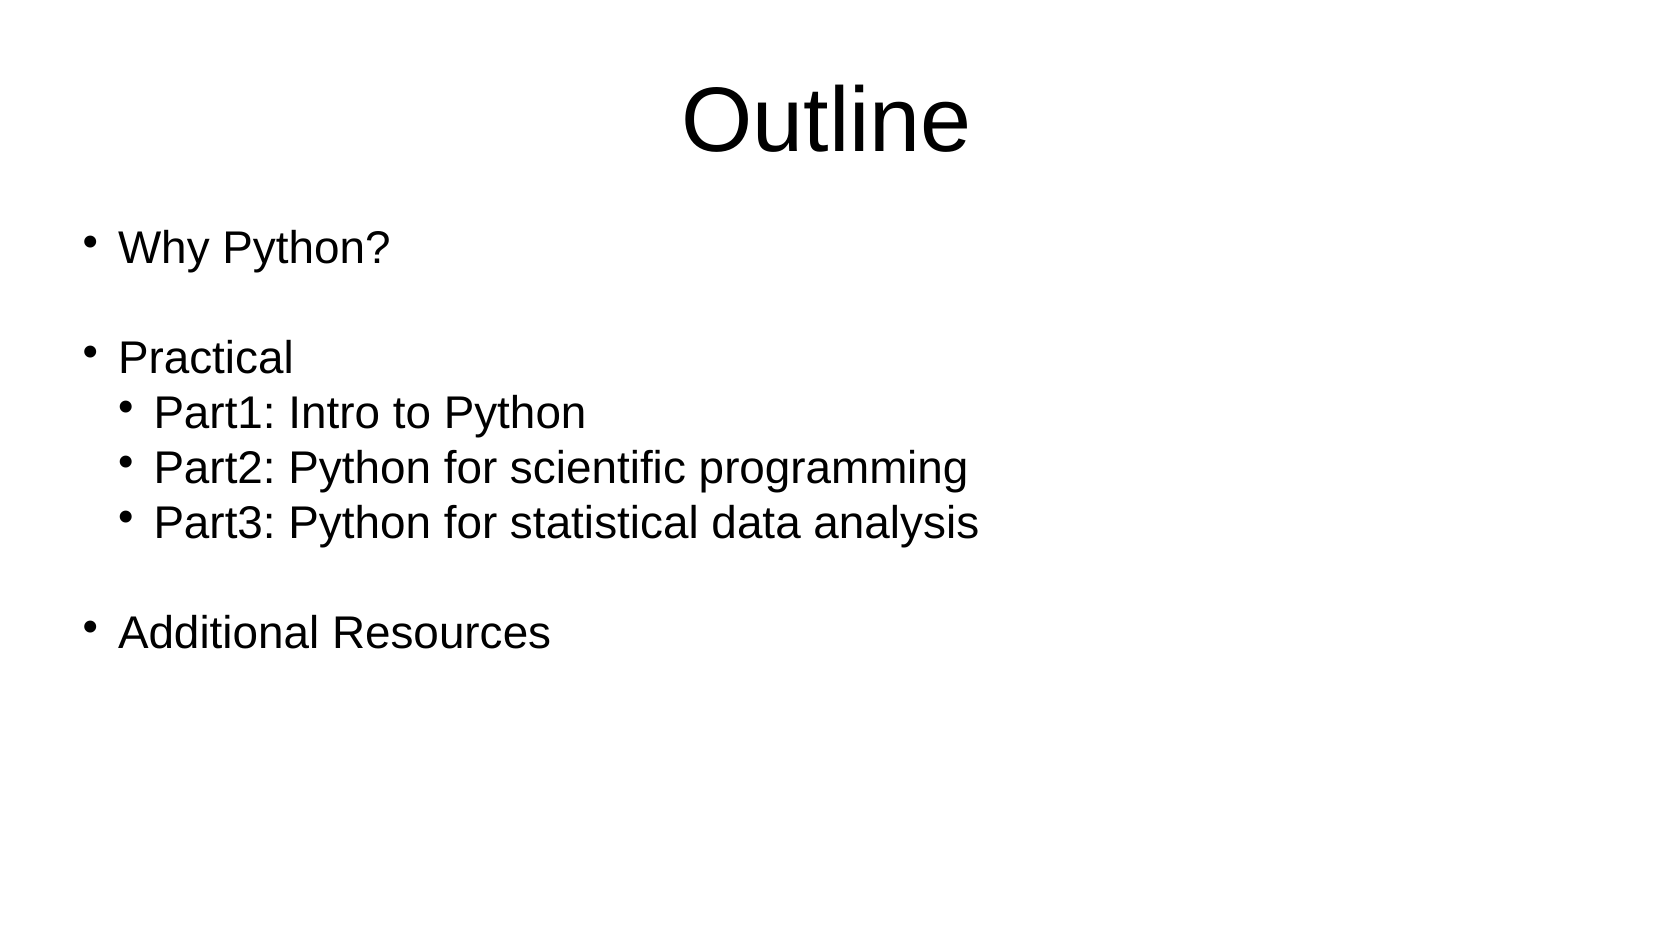

Outline
Why Python?

Practical
Part1: Intro to Python
Part2: Python for scientific programming
Part3: Python for statistical data analysis

Additional Resources